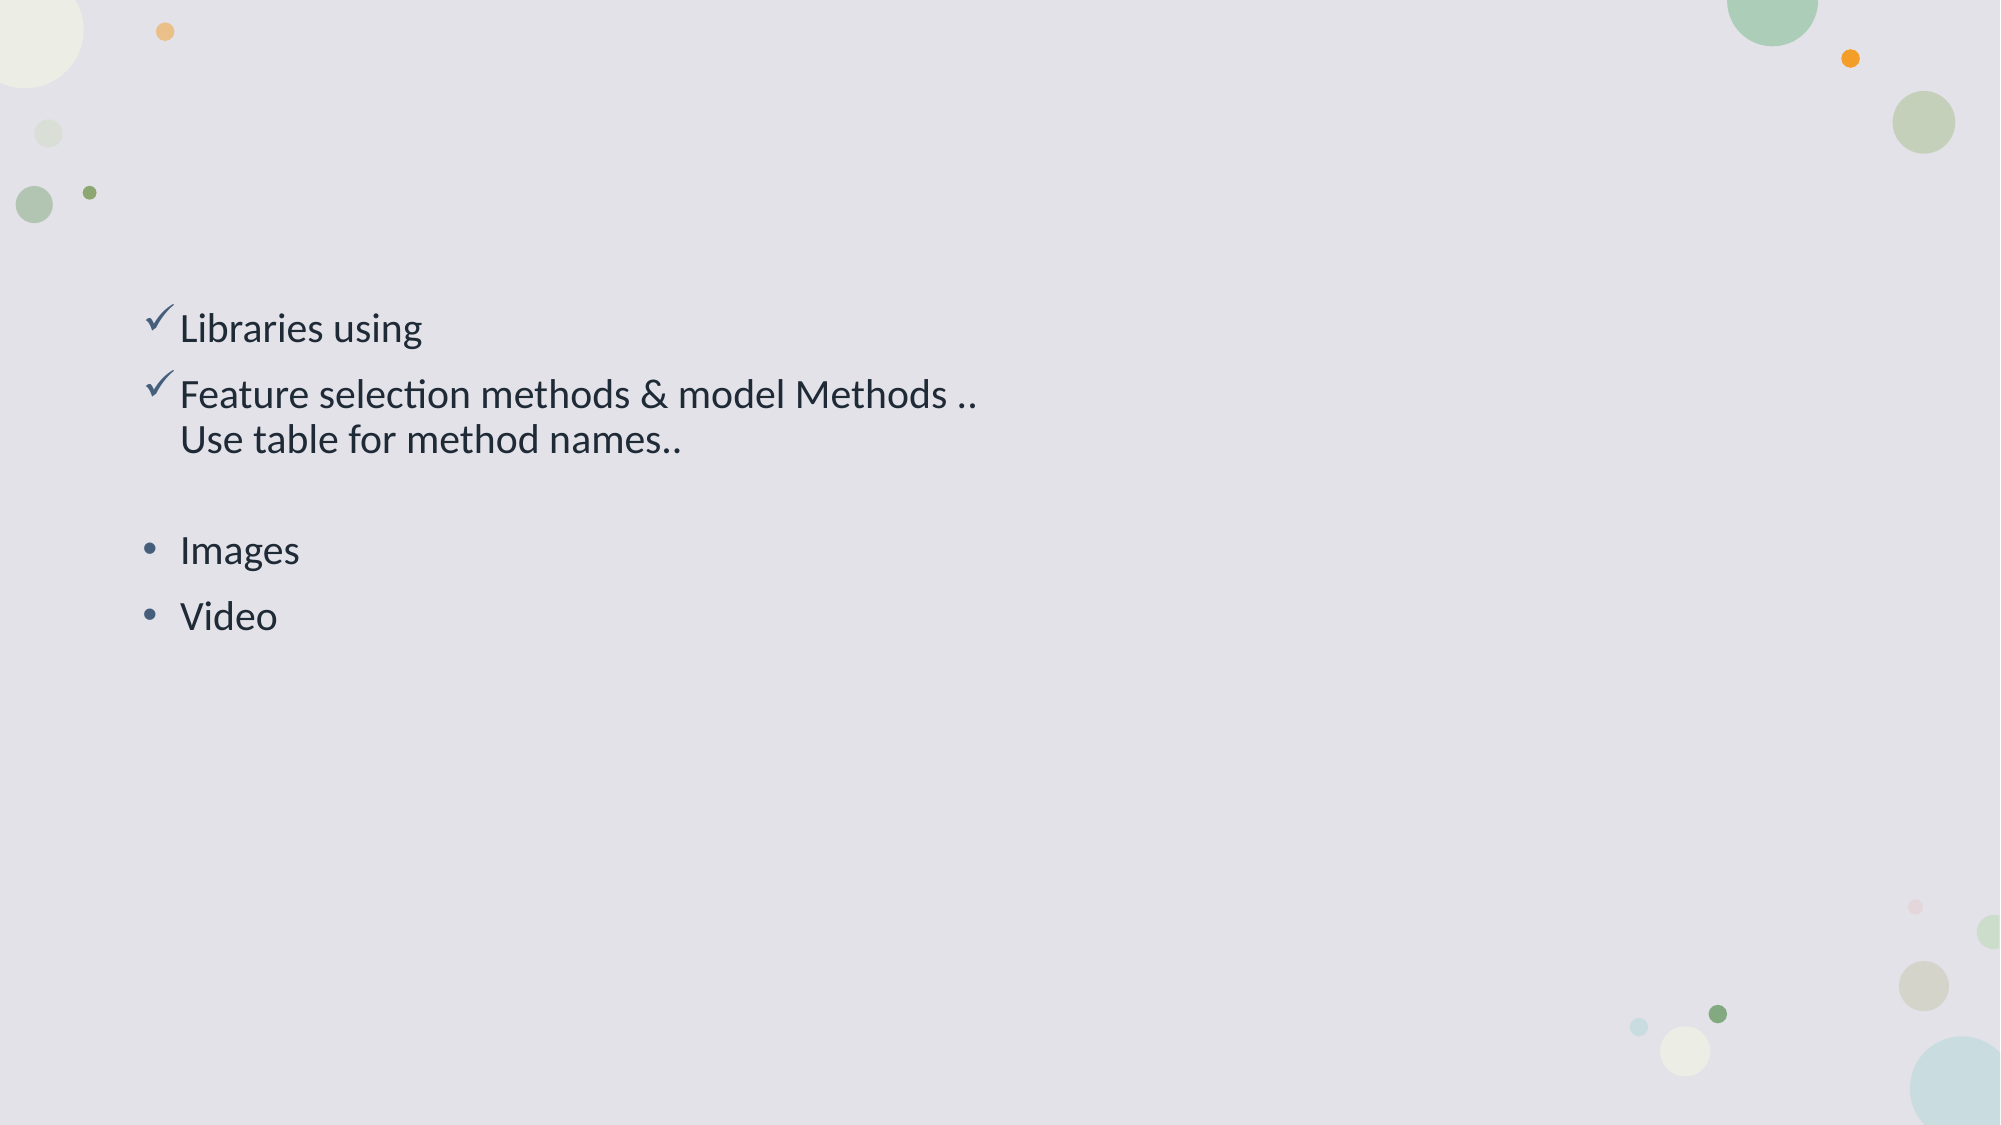

#
Libraries using
Feature selection methods & model Methods ..
Use table for method names..
Images
Video